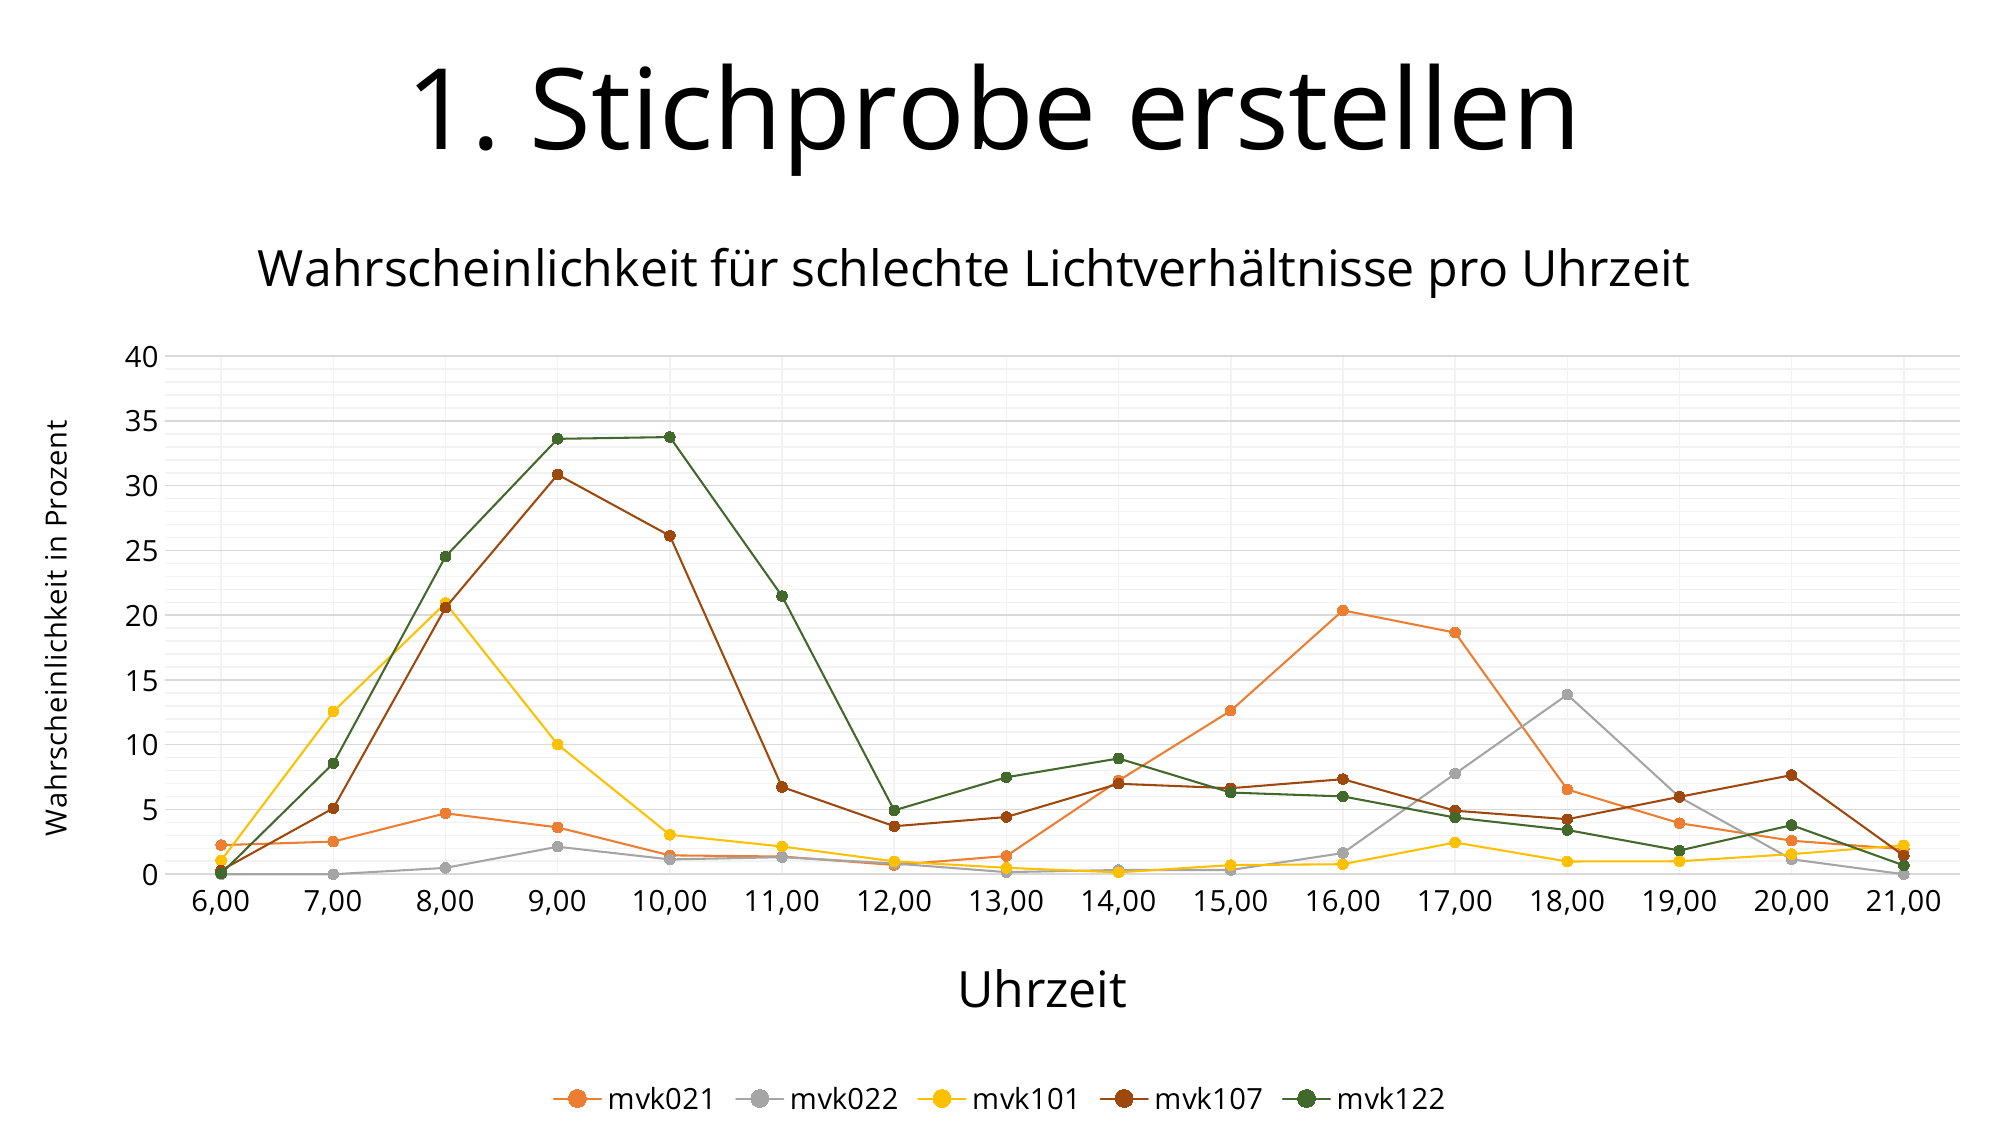

1. Stichprobe erstellen

### Chart: Wahrscheinlichkeit für schlechte Lichtverhältnisse pro Uhrzeit

| Category | mvk021 | mvk022 | mvk101 | mvk107 | mvk122 |
|---|---|---|---|---|---|
| 6,00 | 2.2450288646568315 | 0.0 | 1.053370786516854 | 0.2969561989606533 | 0.048520135856380396 |
| 7,00 | 2.517753389283409 | 0.0 | 12.561060711793441 | 5.097451274362819 | 8.561808561808562 |
| 8,00 | 4.70360824742268 | 0.4901960784313726 | 20.93683463449255 | 20.583717357910906 | 24.530120481927714 |
| 9,00 | 3.6175710594315245 | 2.1241830065359477 | 10.021171489061398 | 30.861423220973784 | 33.61986628462273 |
| 10,00 | 1.4547754585705248 | 1.1437908496732025 | 3.043170559094126 | 26.132930513595166 | 33.75486381322957 |
| 11,00 | 1.3654096228868662 | 1.3136288998357963 | 2.1413276231263385 | 6.738131699846861 | 21.47420147420147 |
| 12,00 | 0.7115135834411385 | 0.8254716981132075 | 0.9929078014184398 | 3.7065052950075645 | 4.9305887984681664 |
| 13,00 | 1.4084507042253522 | 0.16366612111292964 | 0.49295774647887325 | 4.41400304414003 | 7.483660130718954 |
| 14,00 | 7.225130890052356 | 0.32679738562091504 | 0.14214641080312723 | 6.981981981981982 | 8.936651583710407 |
| 15,00 | 12.620734063103672 | 0.3241491085899514 | 0.7027406886858749 | 6.641509433962264 | 6.303317535545023 |
| 16,00 | 20.3751617076326 | 1.6366612111292964 | 0.7724719101123596 | 7.338769458858414 | 6.007751937984496 |
| 17,00 | 18.657198192382182 | 7.755775577557756 | 2.4492652204338694 | 4.90566037735849 | 4.375303840544482 |
| 18,00 | 6.54265554842848 | 13.861386138613861 | 0.9824561403508771 | 4.247391952309985 | 3.41130604288499 |
| 19,00 | 3.939962476547842 | 5.950413223140496 | 0.9992862241256246 | 5.975794251134645 | 1.82956186807896 |
| 20,00 | 2.588996763754045 | 1.1494252873563218 | 1.5536723163841808 | 7.651912978244561 | 3.7882467217095677 |
| 21,00 | 1.9342359767891684 | 0.0 | 2.242466713384723 | 1.424287856071964 | 0.6766553890768487 |